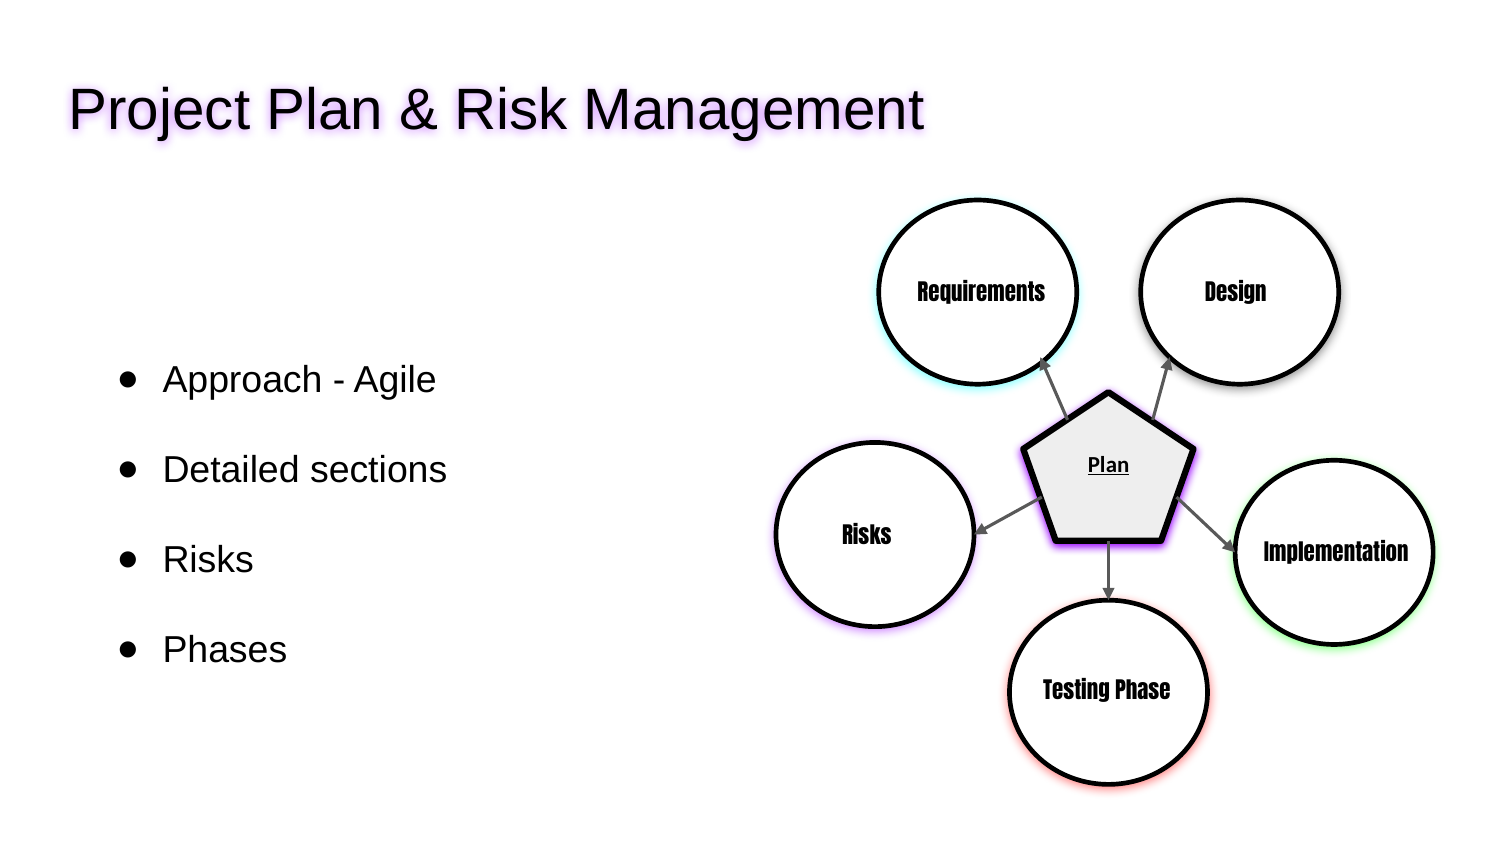

# Project Plan & Risk Management

Approach - Agile

Detailed sections

Risks

Phases
Requirements
Design

Plan

Risks
Implementation

Testing Phase